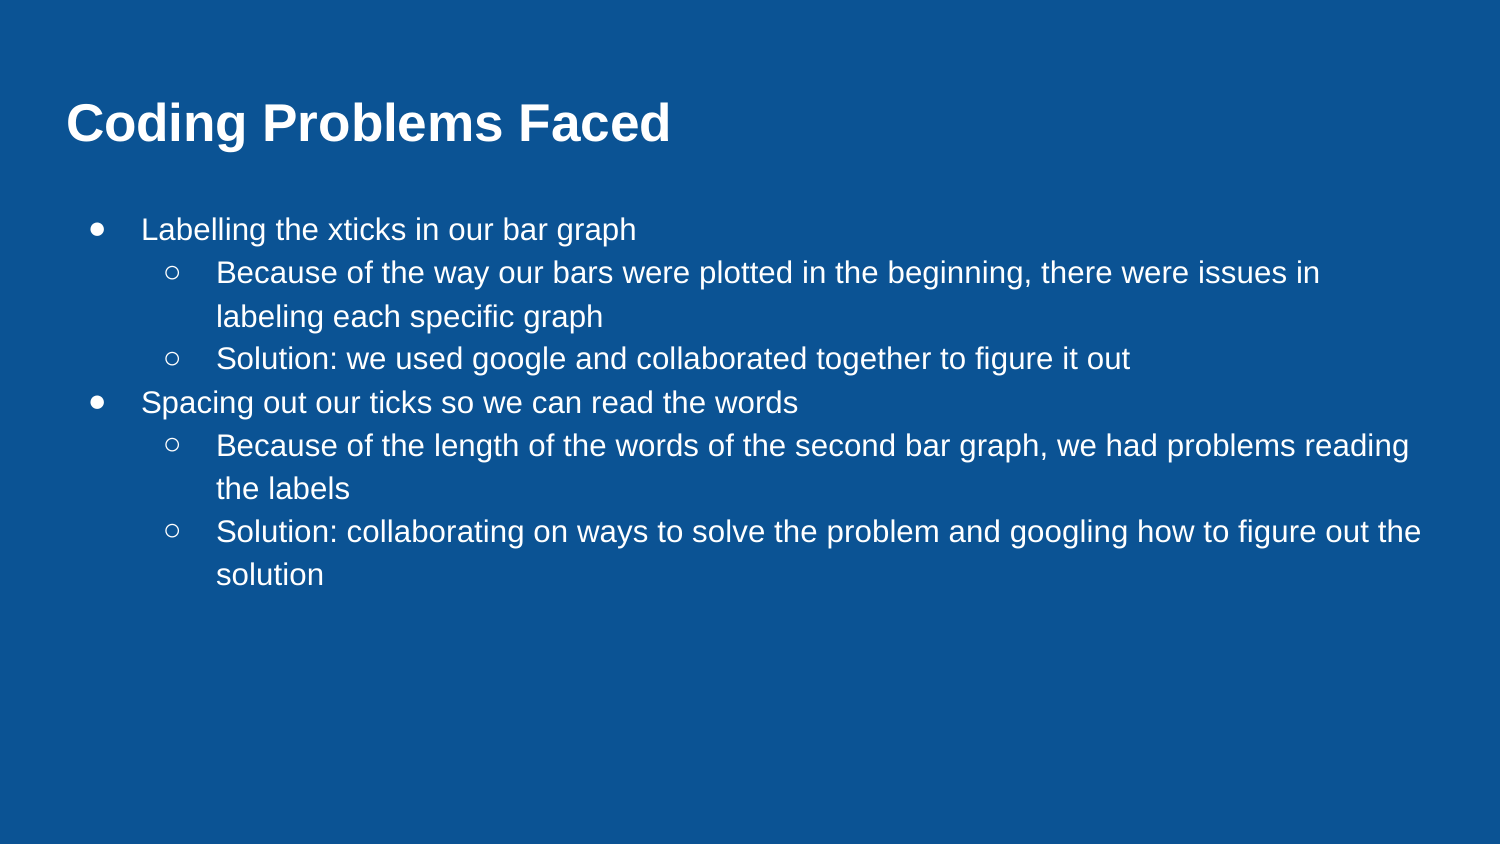

# Coding Problems Faced
Labelling the xticks in our bar graph
Because of the way our bars were plotted in the beginning, there were issues in labeling each specific graph
Solution: we used google and collaborated together to figure it out
Spacing out our ticks so we can read the words
Because of the length of the words of the second bar graph, we had problems reading the labels
Solution: collaborating on ways to solve the problem and googling how to figure out the solution